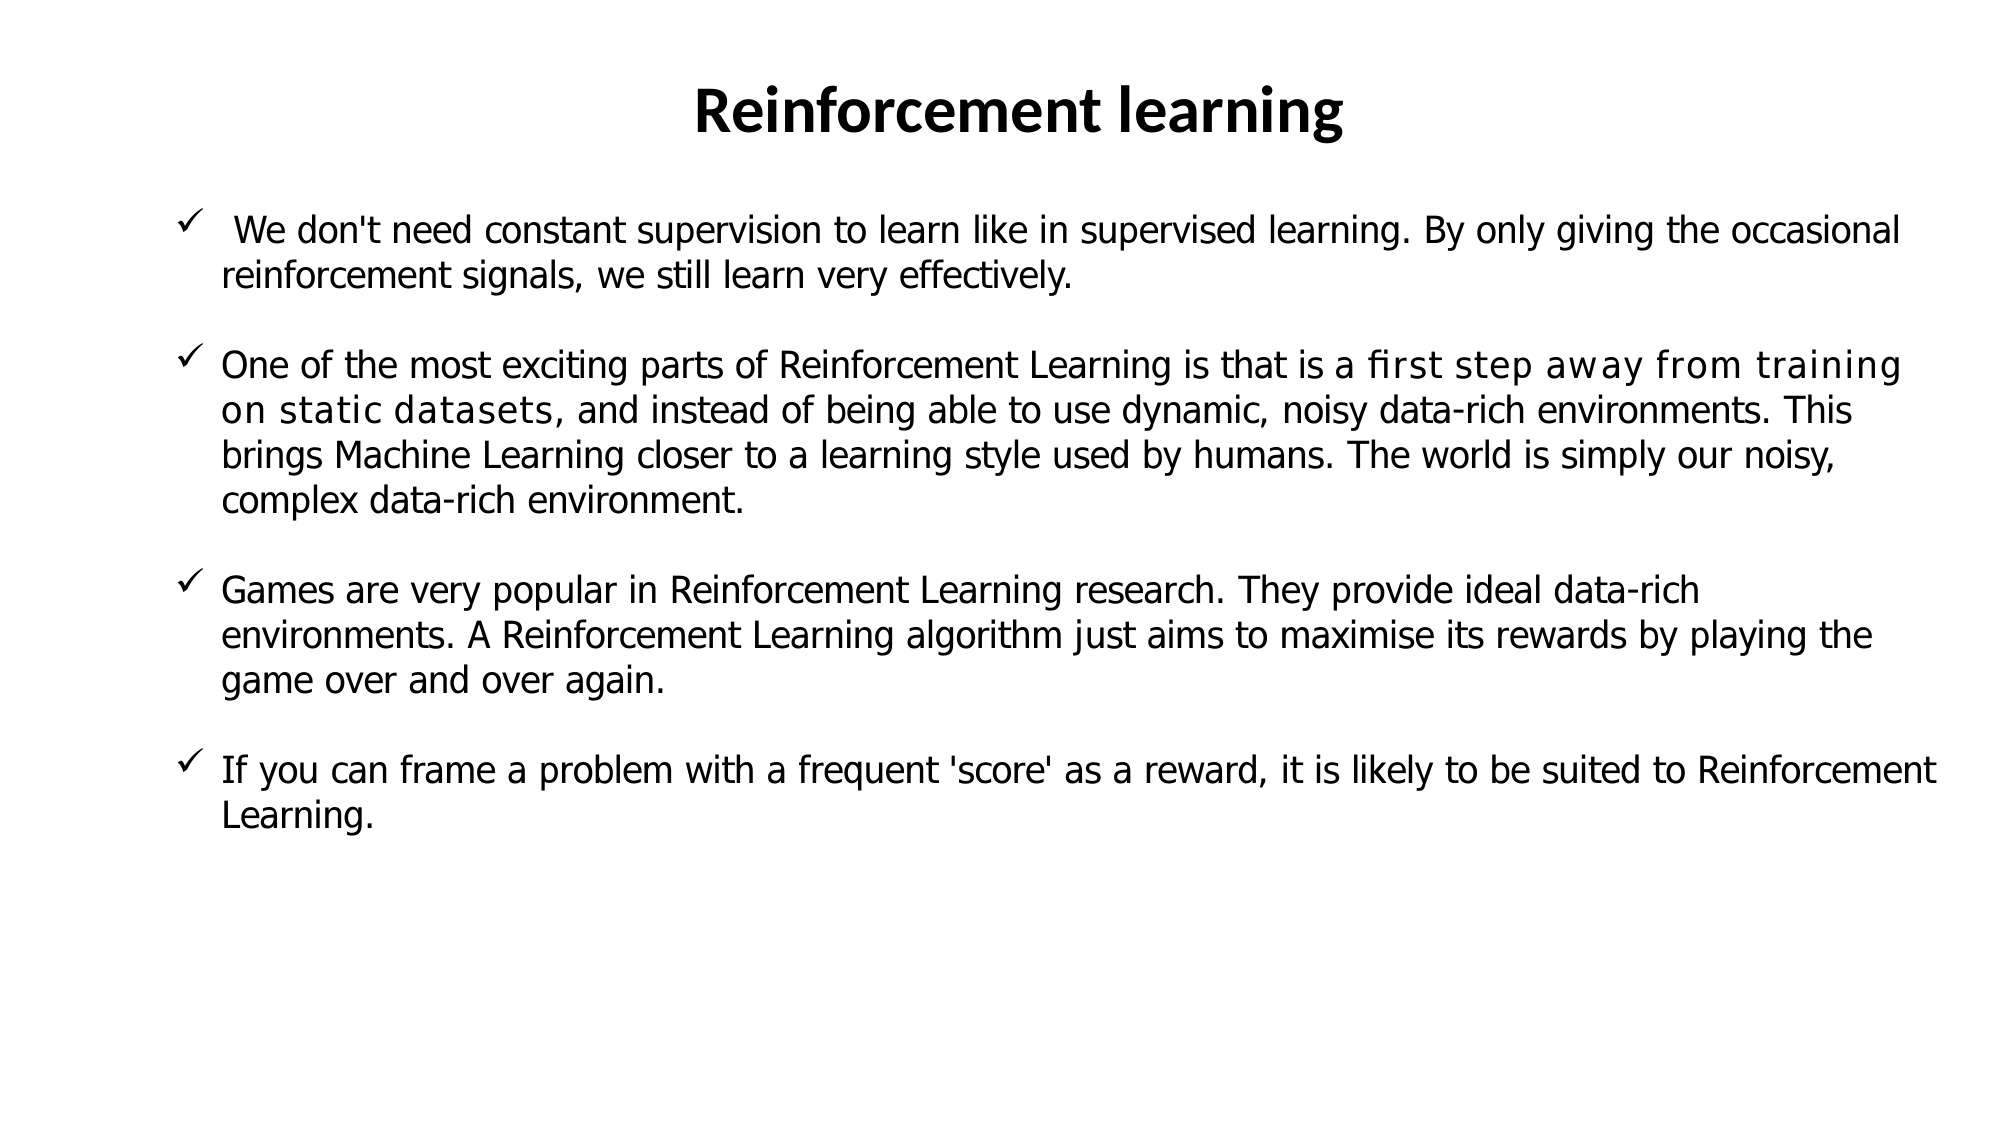

Reinforcement learning
 We don't need constant supervision to learn like in supervised learning. By only giving the occasional reinforcement signals, we still learn very effectively.

One of the most exciting parts of Reinforcement Learning is that is a first step away from training on static datasets, and instead of being able to use dynamic, noisy data-rich environments. This brings Machine Learning closer to a learning style used by humans. The world is simply our noisy, complex data-rich environment.

Games are very popular in Reinforcement Learning research. They provide ideal data-rich environments. A Reinforcement Learning algorithm just aims to maximise its rewards by playing the game over and over again.

If you can frame a problem with a frequent 'score' as a reward, it is likely to be suited to Reinforcement Learning.